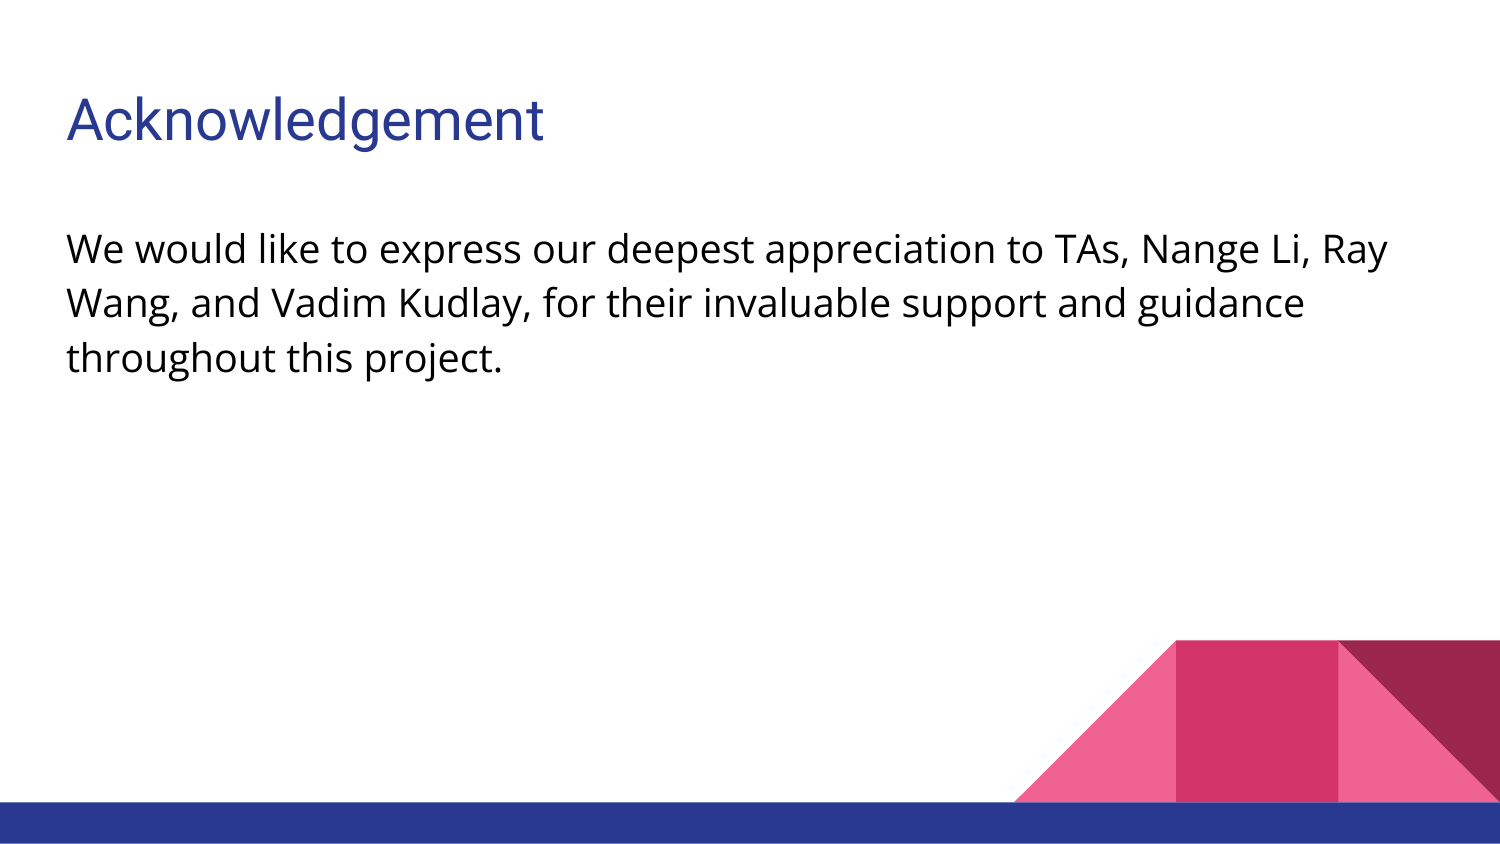

# Acknowledgement
We would like to express our deepest appreciation to TAs, Nange Li, Ray Wang, and Vadim Kudlay, for their invaluable support and guidance throughout this project.